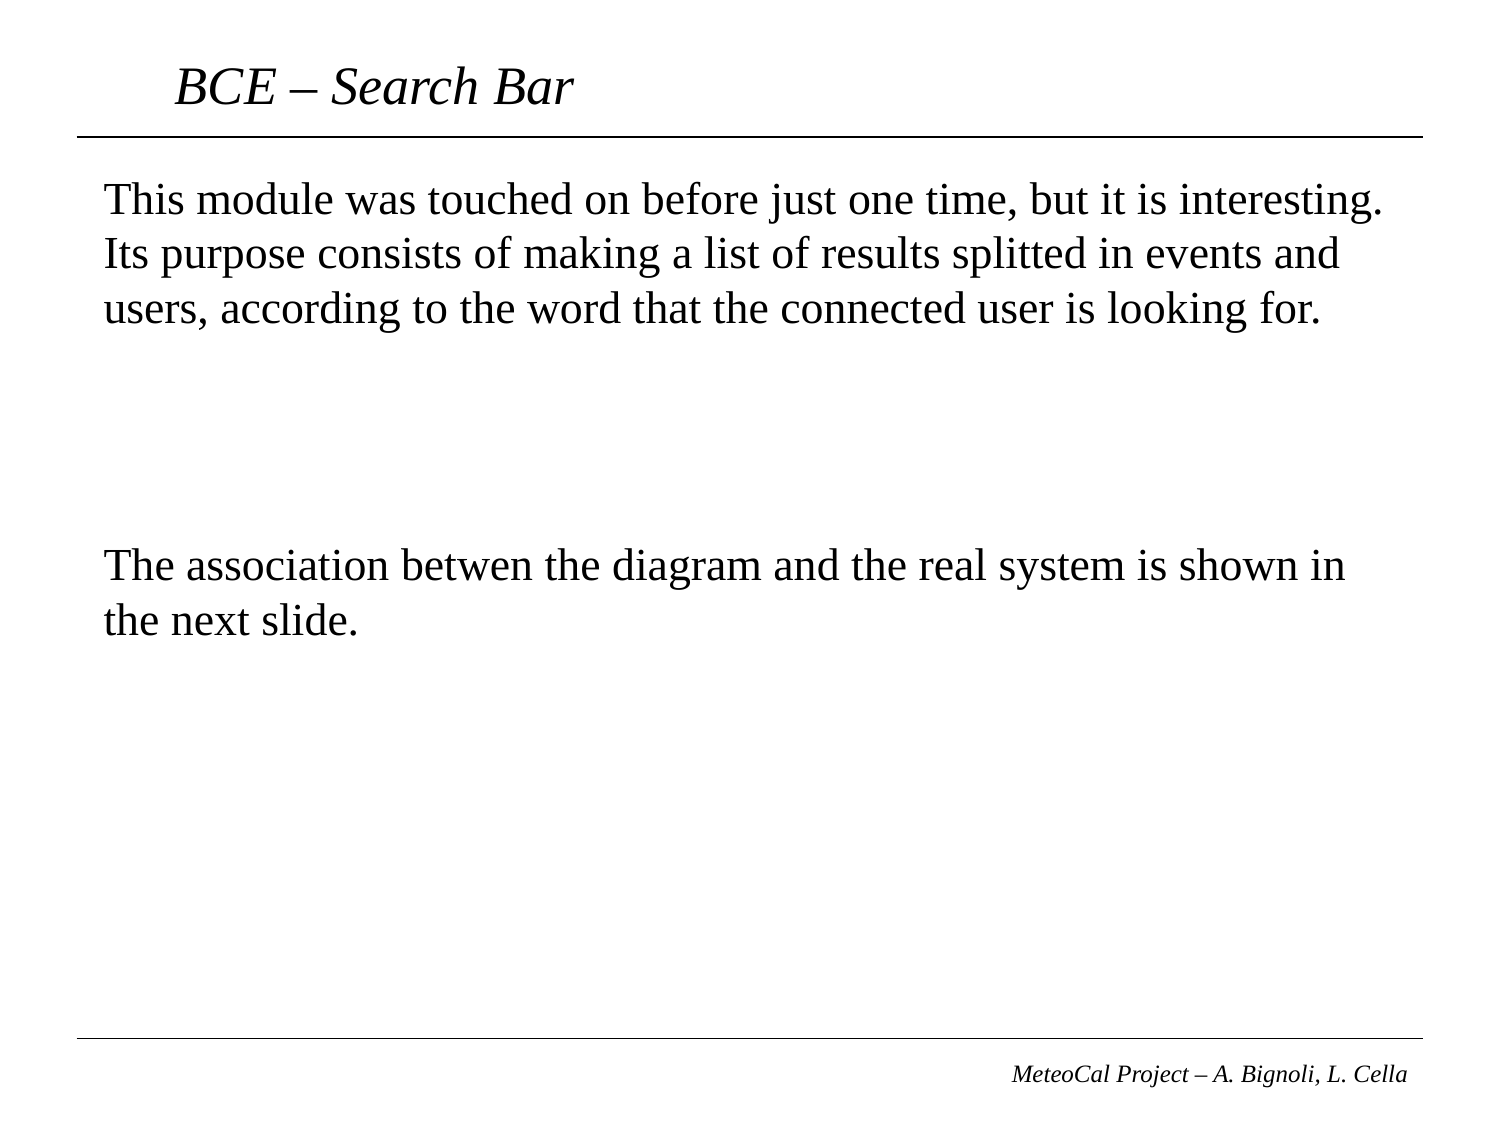

# BCE – Search Bar
This module was touched on before just one time, but it is interesting. Its purpose consists of making a list of results splitted in events and users, according to the word that the connected user is looking for.

The association betwen the diagram and the real system is shown in the next slide.

MeteoCal Project – A. Bignoli, L. Cella